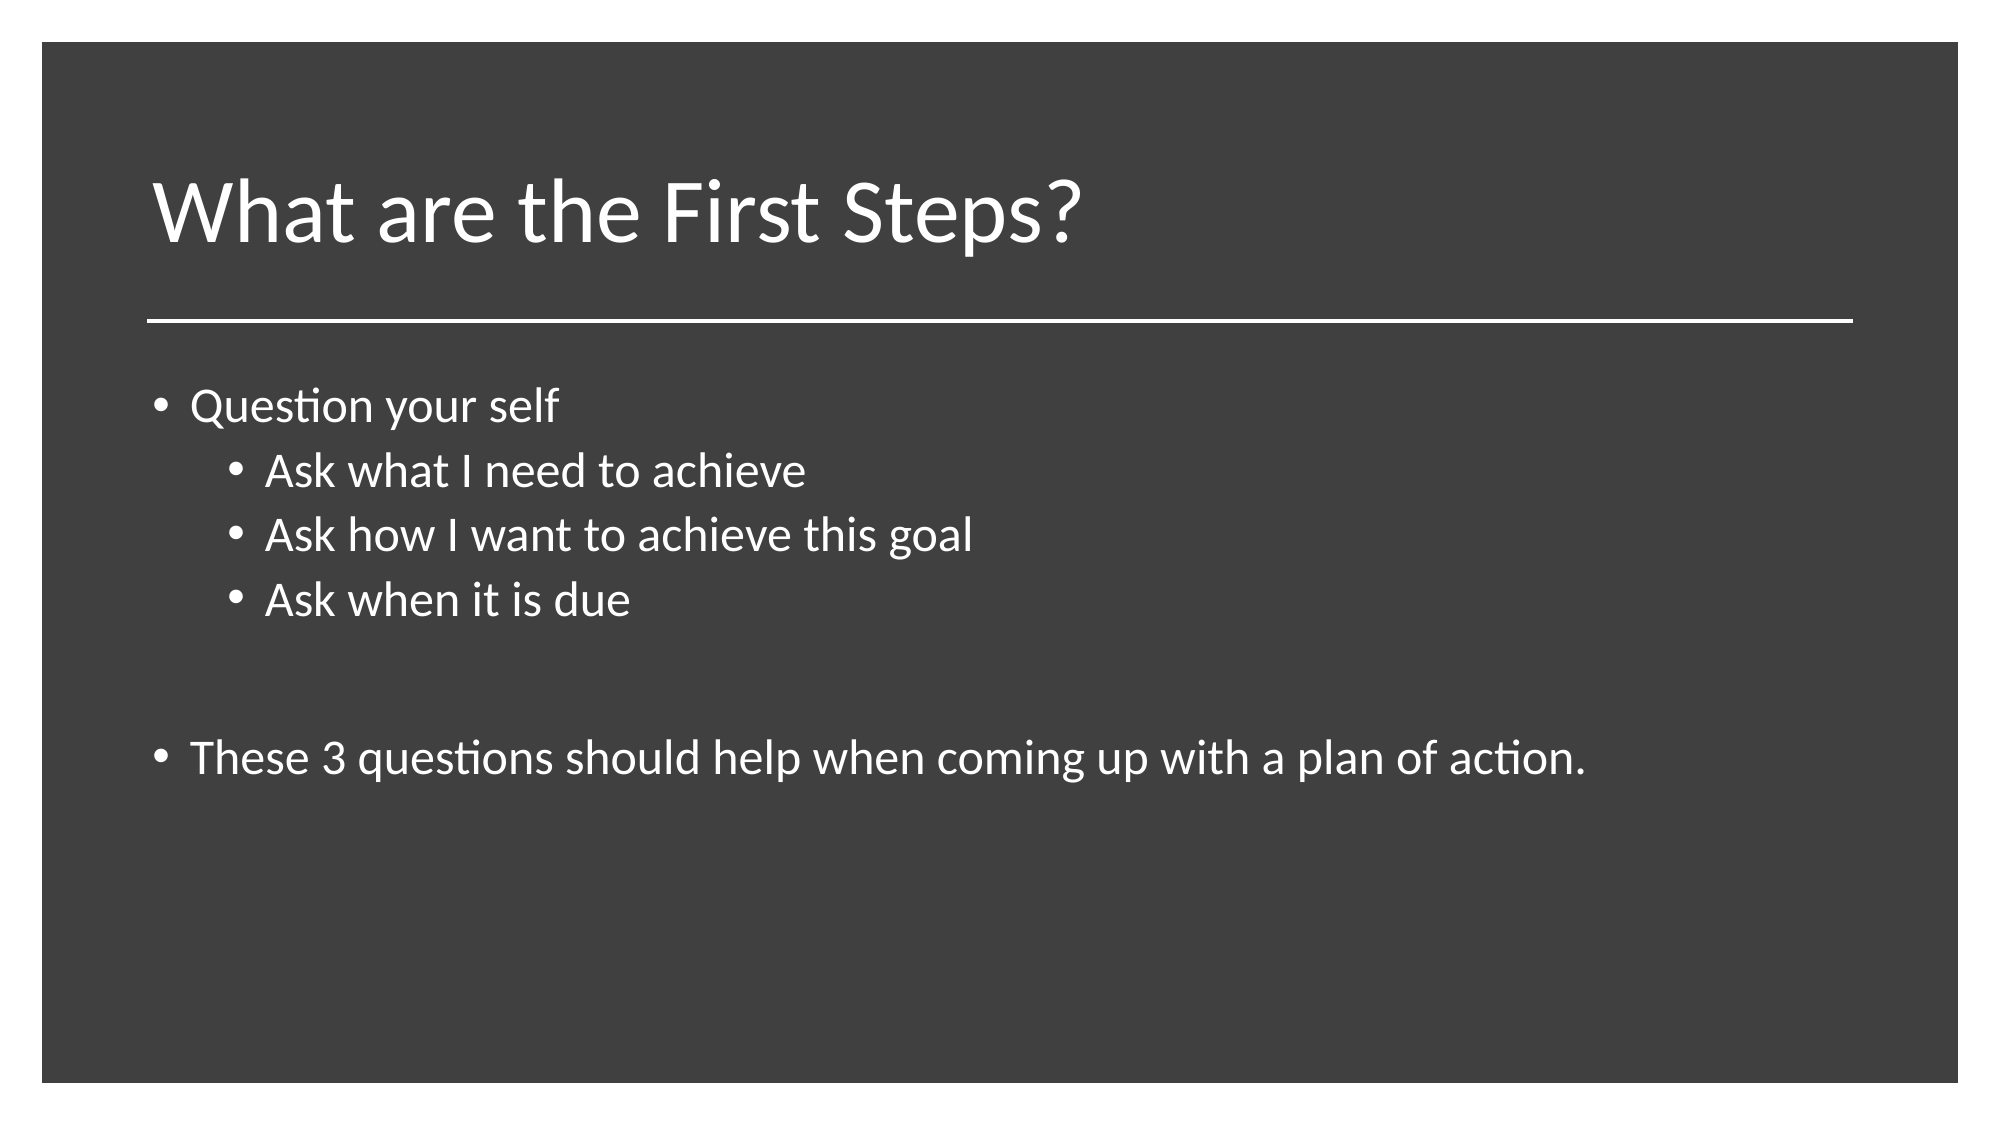

# What are the First Steps?
Question your self
Ask what I need to achieve
Ask how I want to achieve this goal
Ask when it is due

These 3 questions should help when coming up with a plan of action.